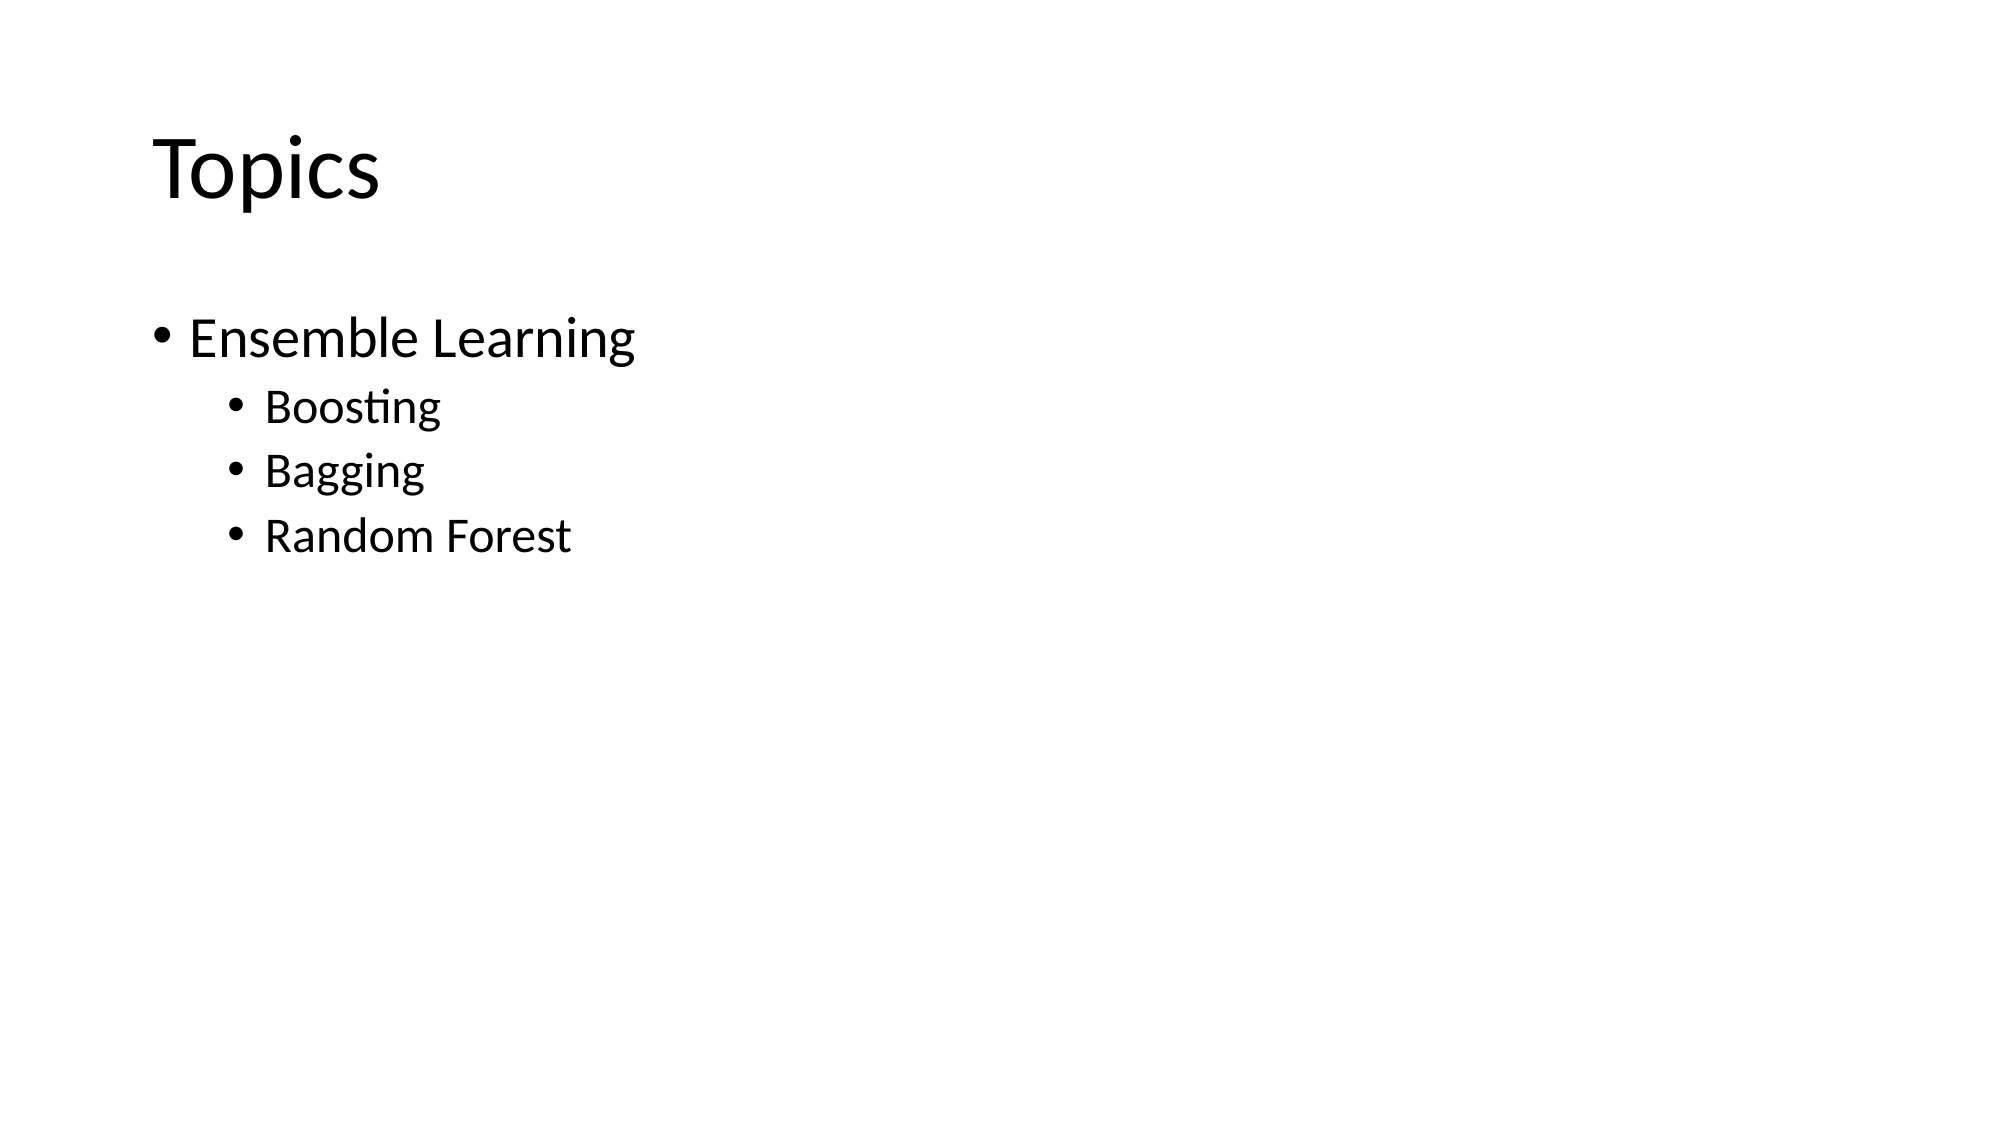

# Topics
Ensemble Learning
Boosting
Bagging
Random Forest